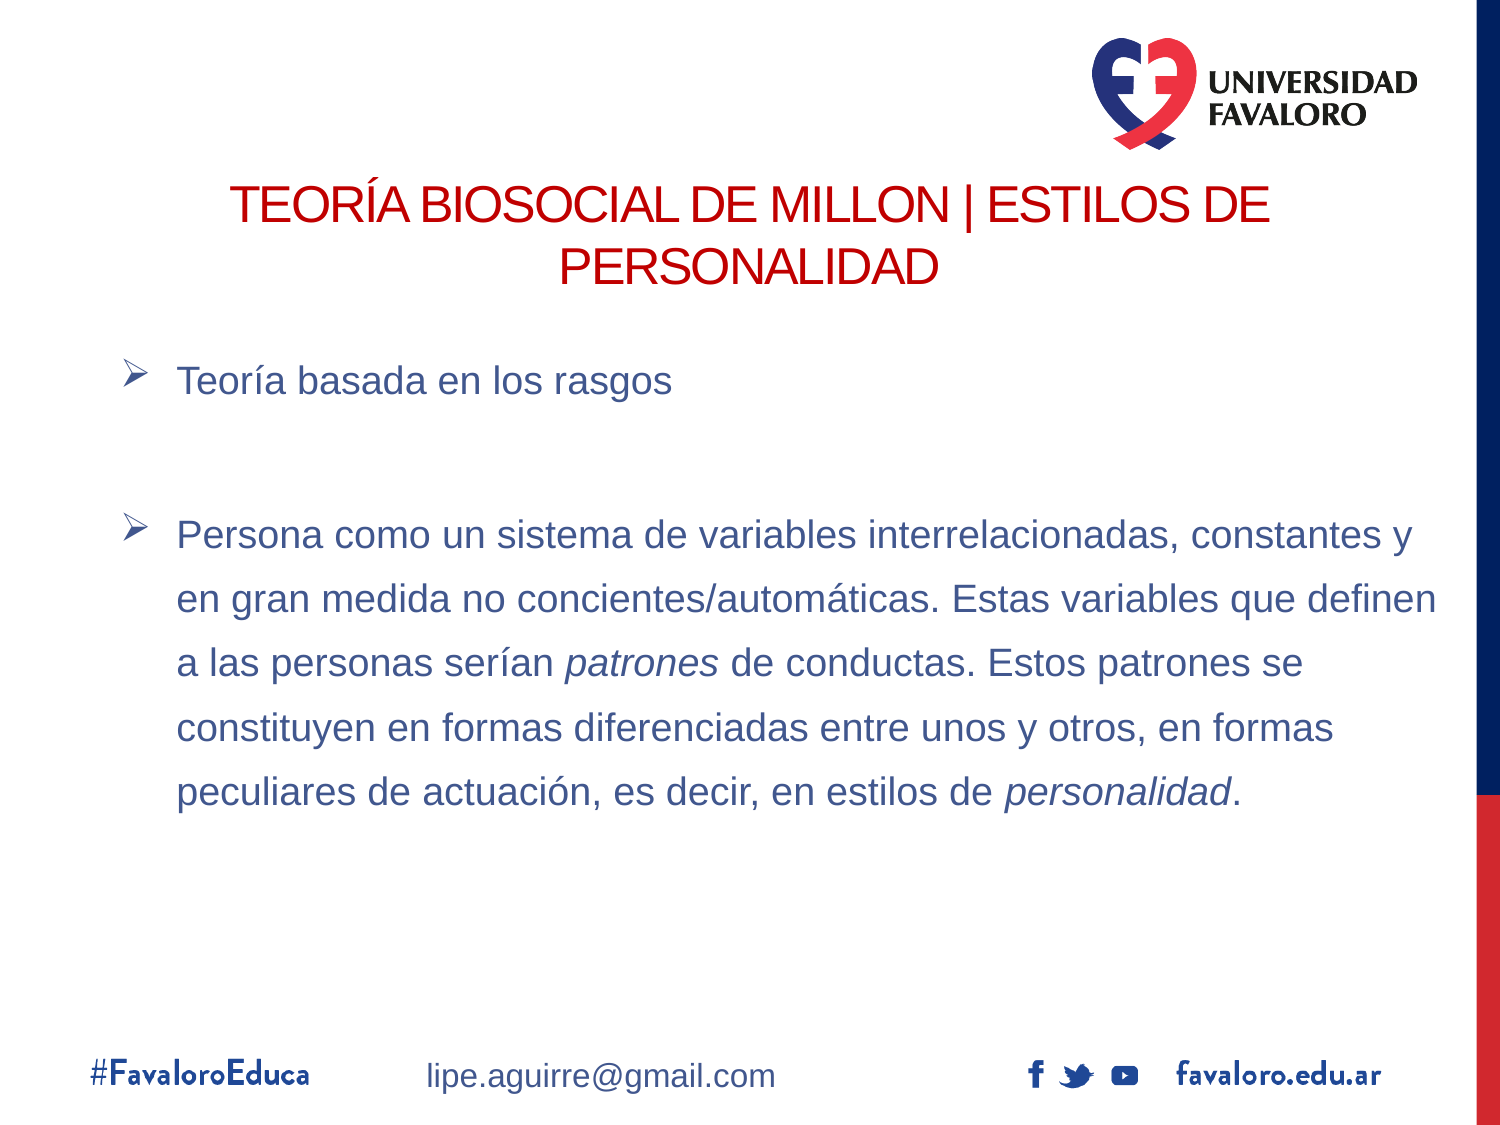

# TEORÍA BIOSOCIAL DE MILLON | ESTILOS DE PERSONALIDAD
Teoría basada en los rasgos

Persona como un sistema de variables interrelacionadas, constantes y en gran medida no concientes/automáticas. Estas variables que definen a las personas serían patrones de conductas. Estos patrones se constituyen en formas diferenciadas entre unos y otros, en formas peculiares de actuación, es decir, en estilos de personalidad.
lipe.aguirre@gmail.com